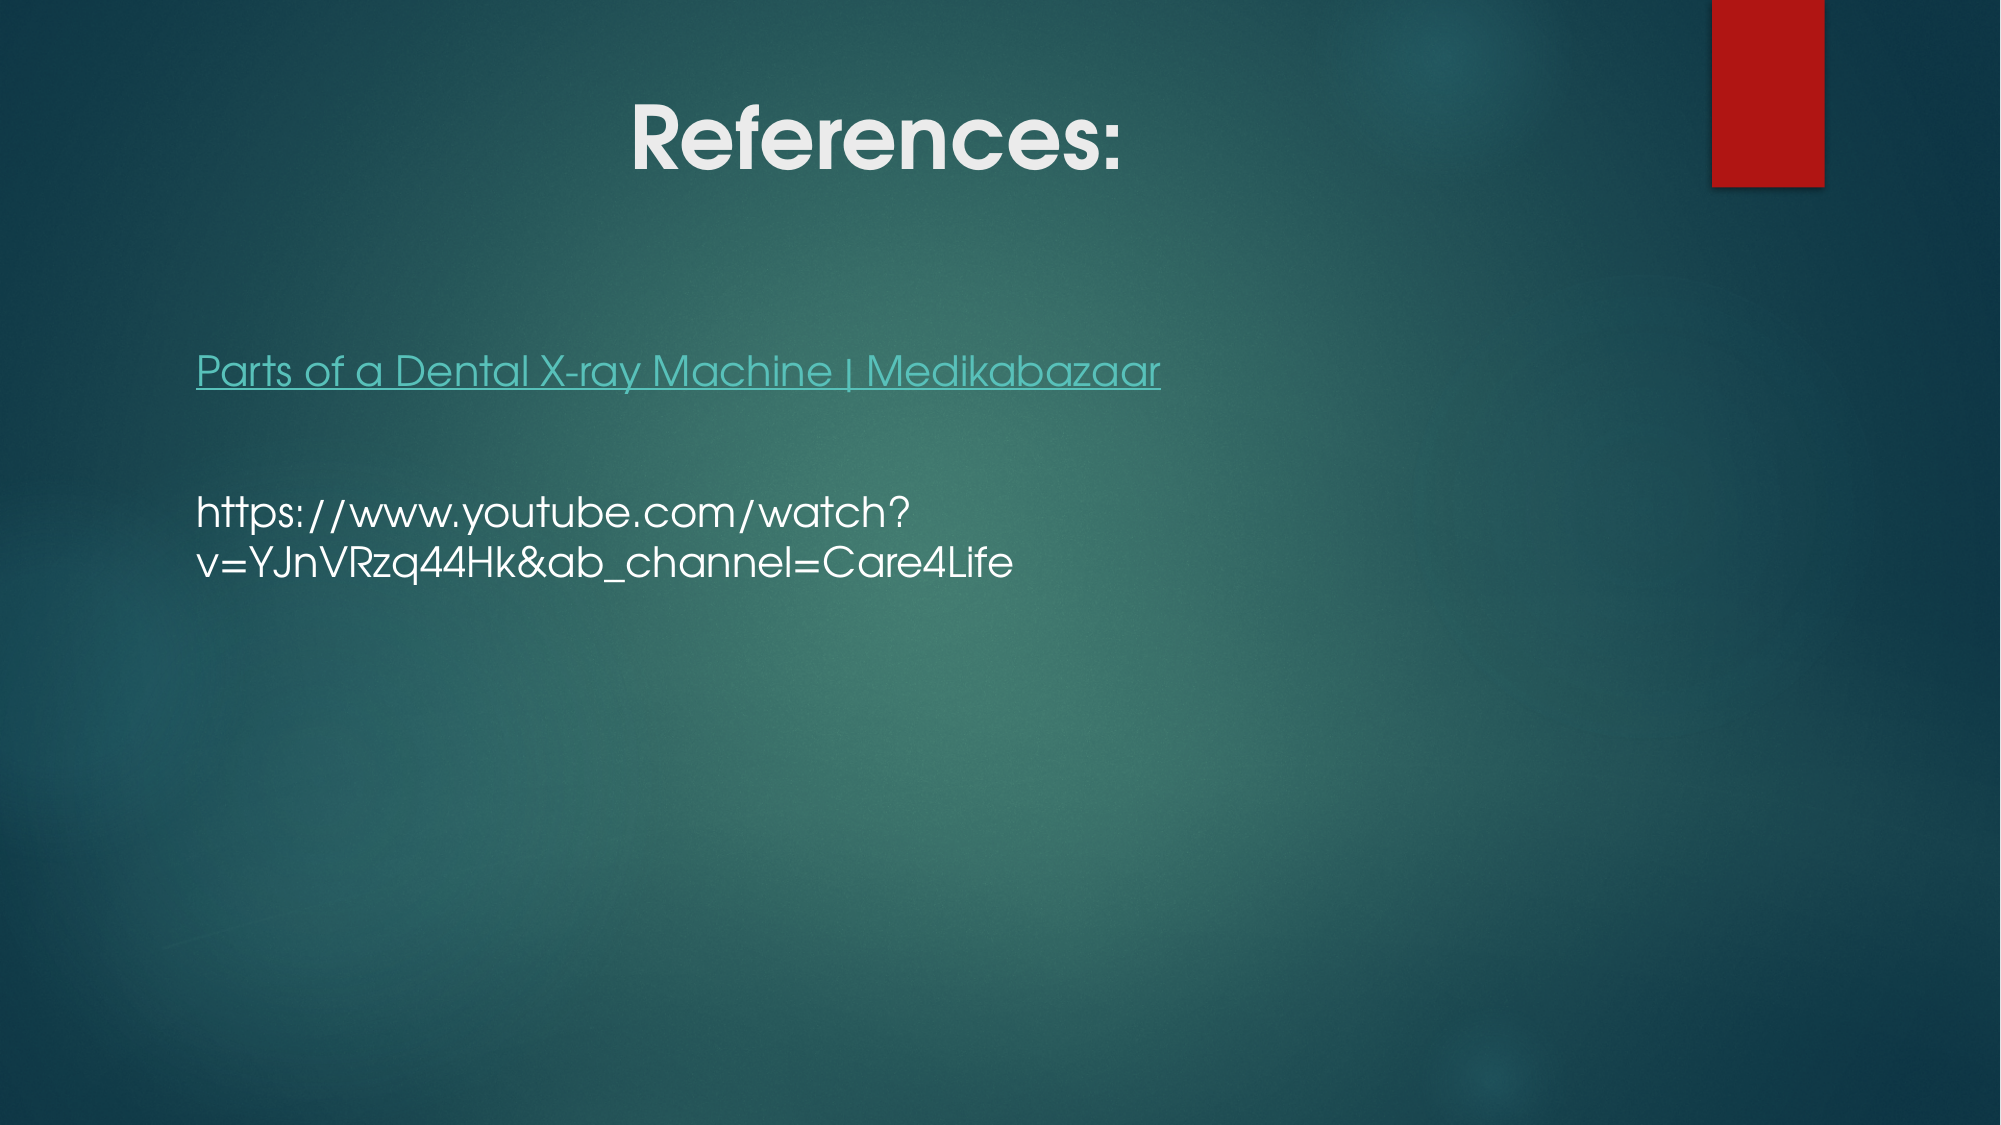

# References:
Parts of a Dental X-ray Machine | Medikabazaar

https://www.youtube.com/watch?v=YJnVRzq44Hk&ab_channel=Care4Life